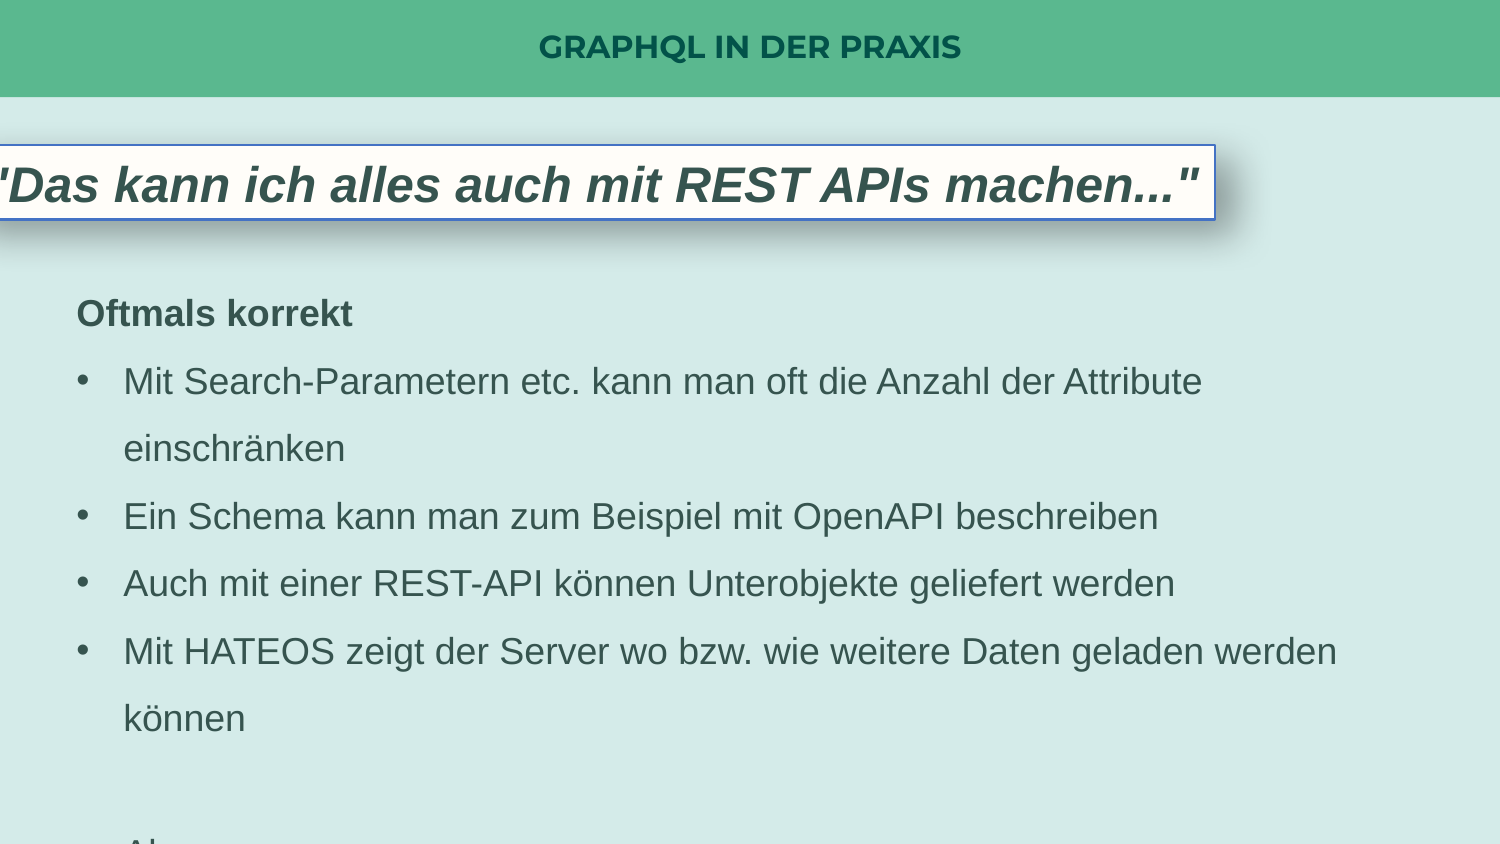

# GraphQL in der Praxis
"Das kann ich alles auch mit REST APIs machen..."
Oftmals korrekt
Mit Search-Parametern etc. kann man oft die Anzahl der Attribute einschränken
Ein Schema kann man zum Beispiel mit OpenAPI beschreiben
Auch mit einer REST-API können Unterobjekte geliefert werden
Mit HATEOS zeigt der Server wo bzw. wie weitere Daten geladen werden können

Aber:
das alles in GraphQL "eingebaut", man bekommt es aus einer Hand